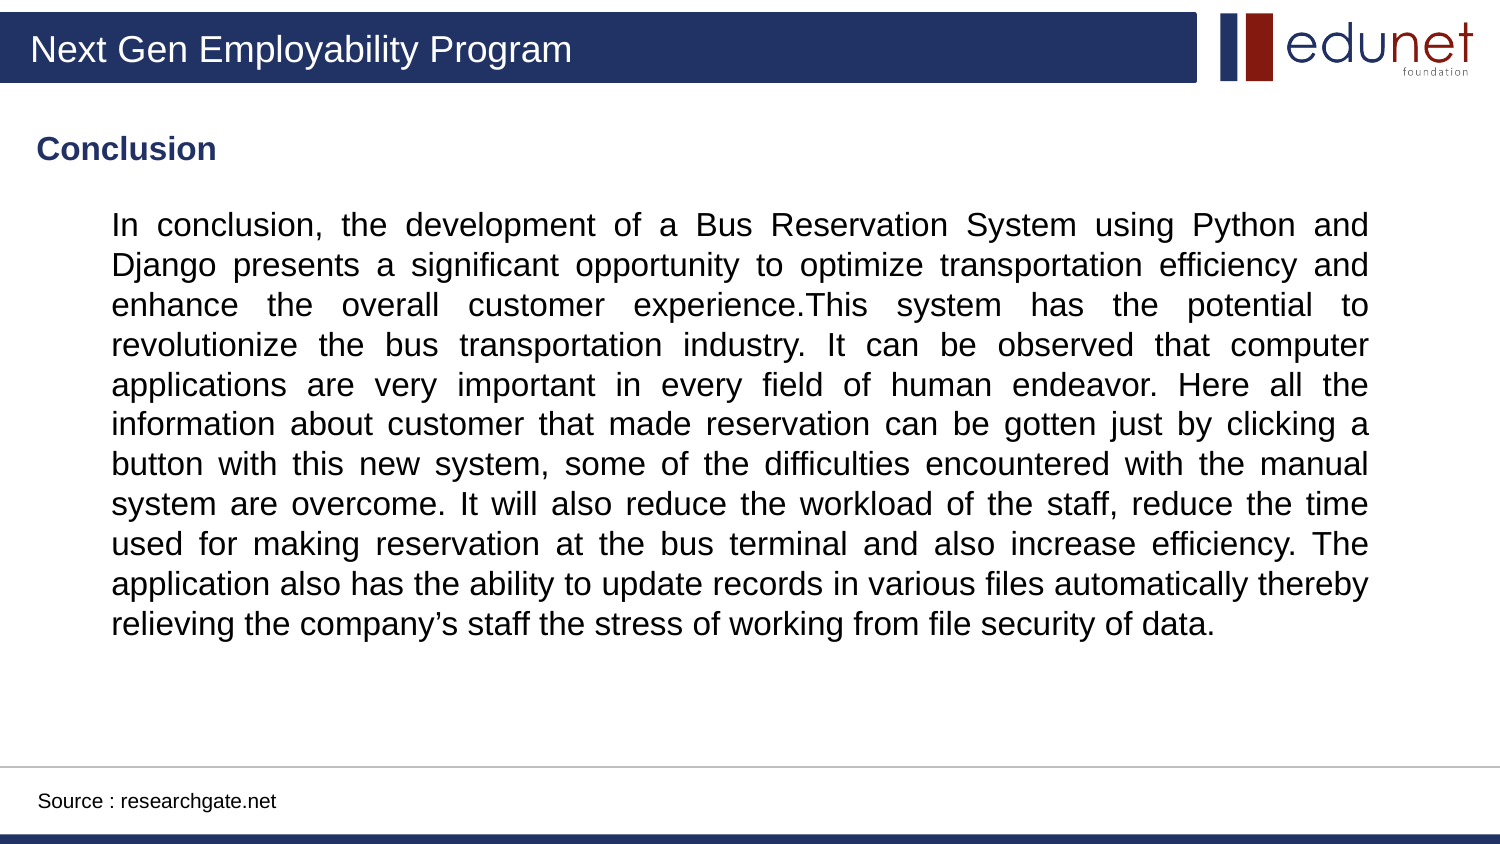

Conclusion
In conclusion, the development of a Bus Reservation System using Python and Django presents a significant opportunity to optimize transportation efficiency and enhance the overall customer experience.This system has the potential to revolutionize the bus transportation industry. It can be observed that computer applications are very important in every field of human endeavor. Here all the information about customer that made reservation can be gotten just by clicking a button with this new system, some of the difficulties encountered with the manual system are overcome. It will also reduce the workload of the staff, reduce the time used for making reservation at the bus terminal and also increase efficiency. The application also has the ability to update records in various files automatically thereby relieving the company’s staff the stress of working from file security of data.

Source : researchgate.net